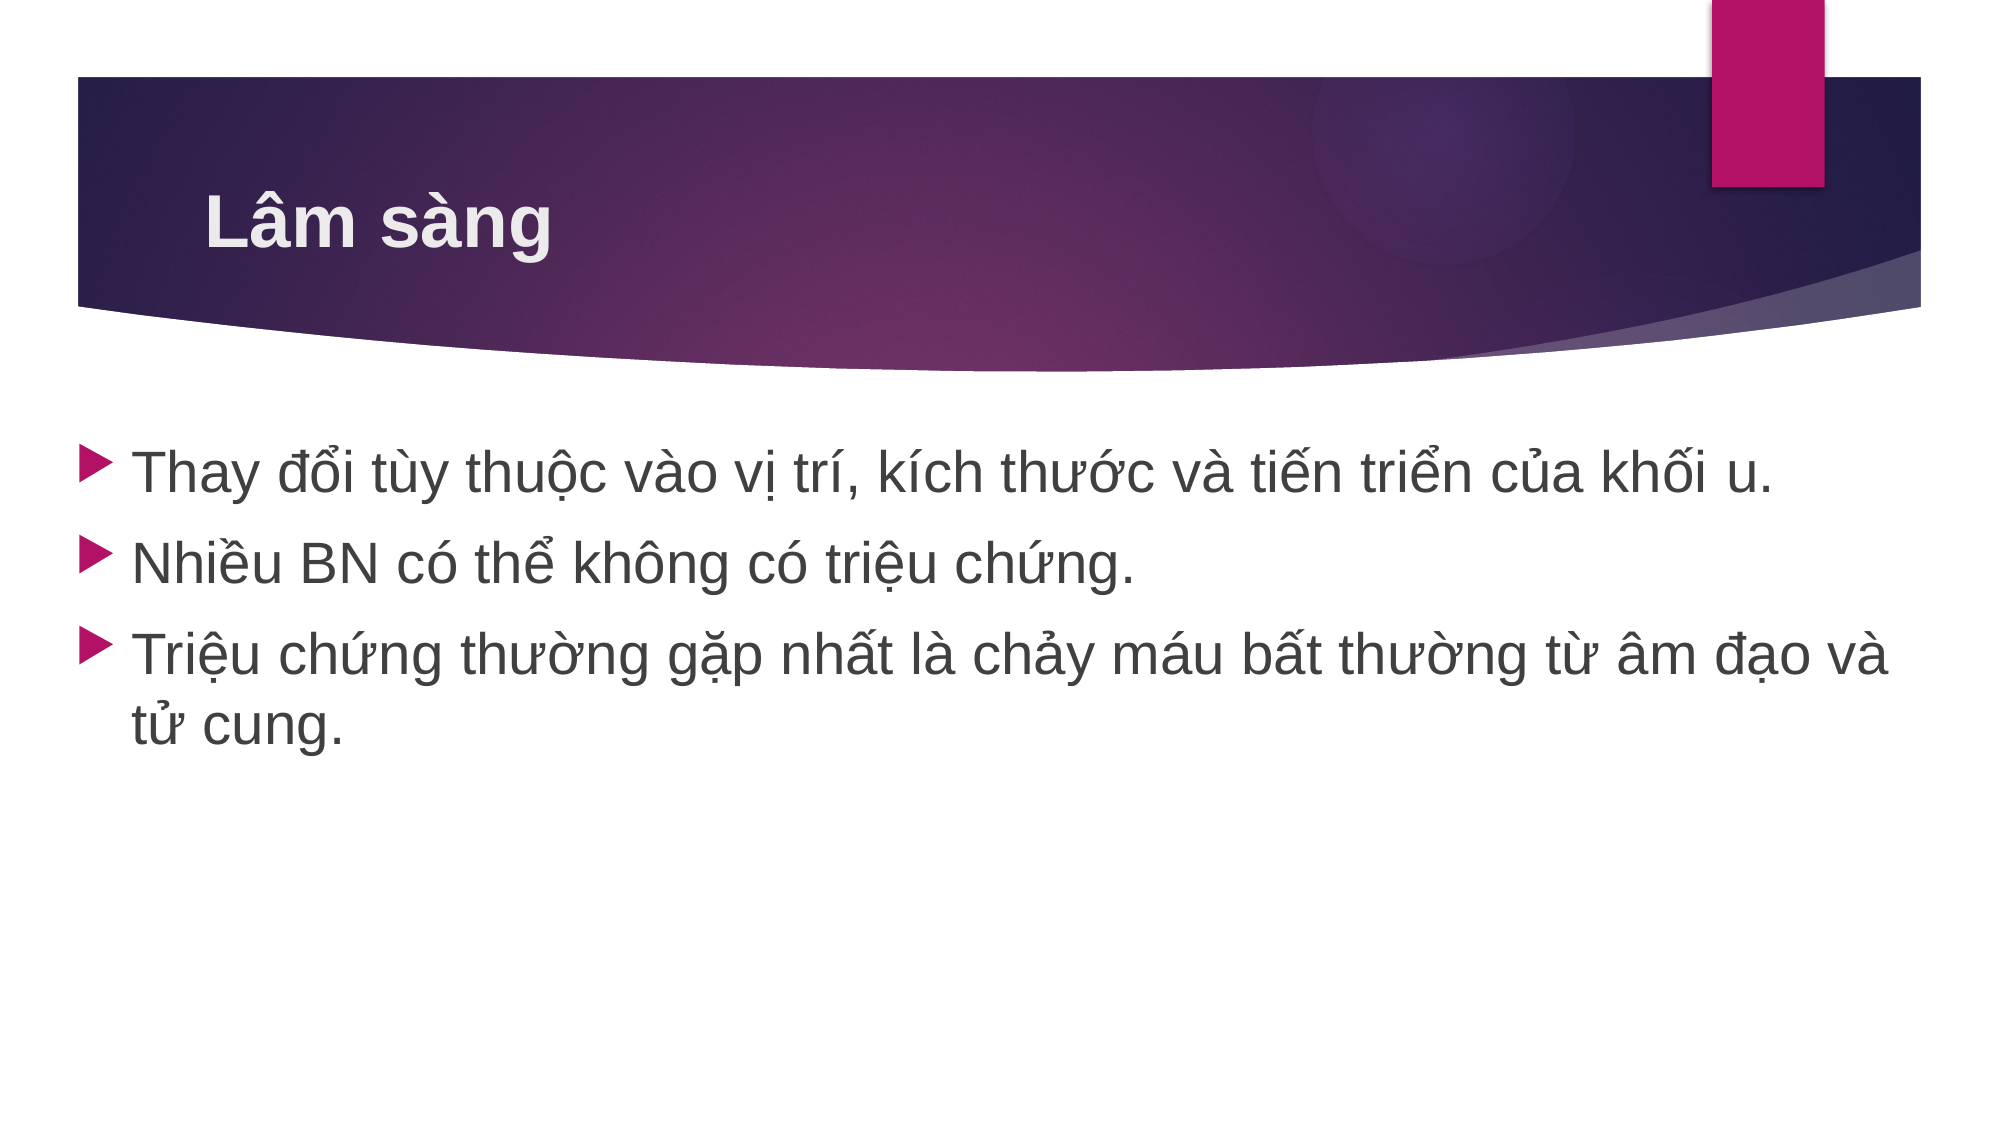

# Lâm sàng
Thay đổi tùy thuộc vào vị trí, kích thước và tiến triển của khối u.
Nhiều BN có thể không có triệu chứng.
Triệu chứng thường gặp nhất là chảy máu bất thường từ âm đạo và tử cung.